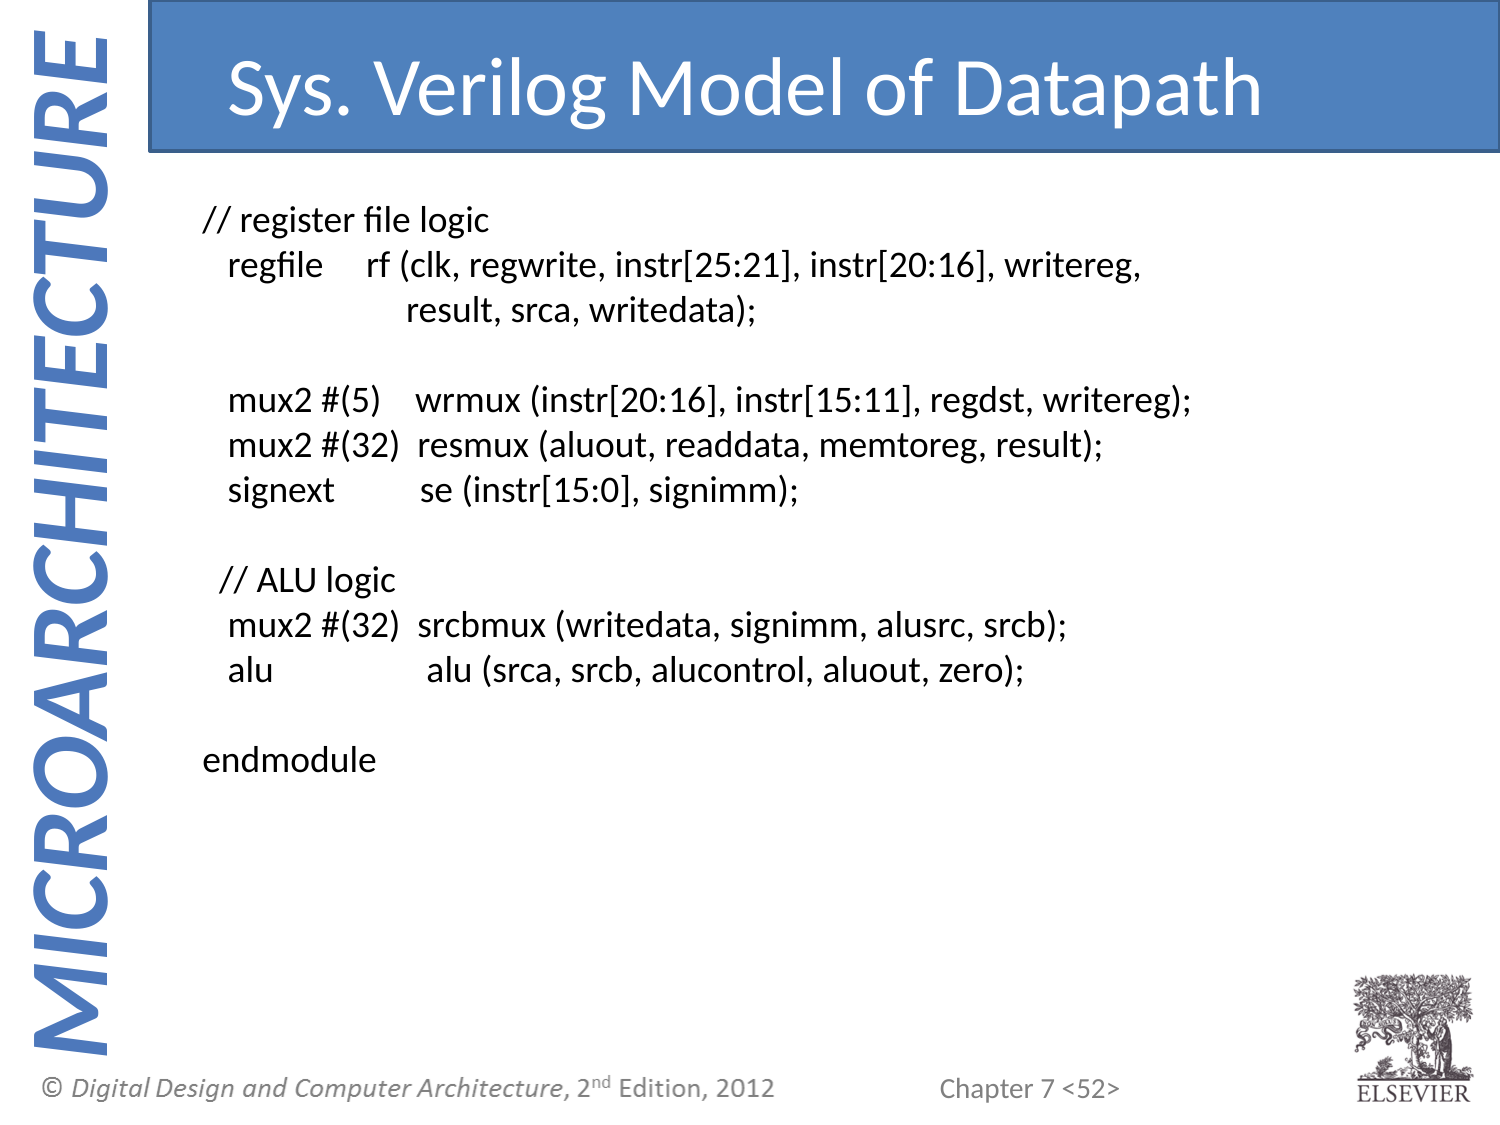

Sys. Verilog Model of Datapath
// register file logic
   regfile     rf (clk, regwrite, instr[25:21], instr[20:16], writereg,
                        result, srca, writedata);

   mux2 #(5)    wrmux (instr[20:16], instr[15:11], regdst, writereg);
   mux2 #(32)  resmux (aluout, readdata, memtoreg, result);
   signext          se (instr[15:0], signimm);

  // ALU logic
   mux2 #(32)  srcbmux (writedata, signimm, alusrc, srcb);
   alu                  alu (srca, srcb, alucontrol, aluout, zero);

endmodule